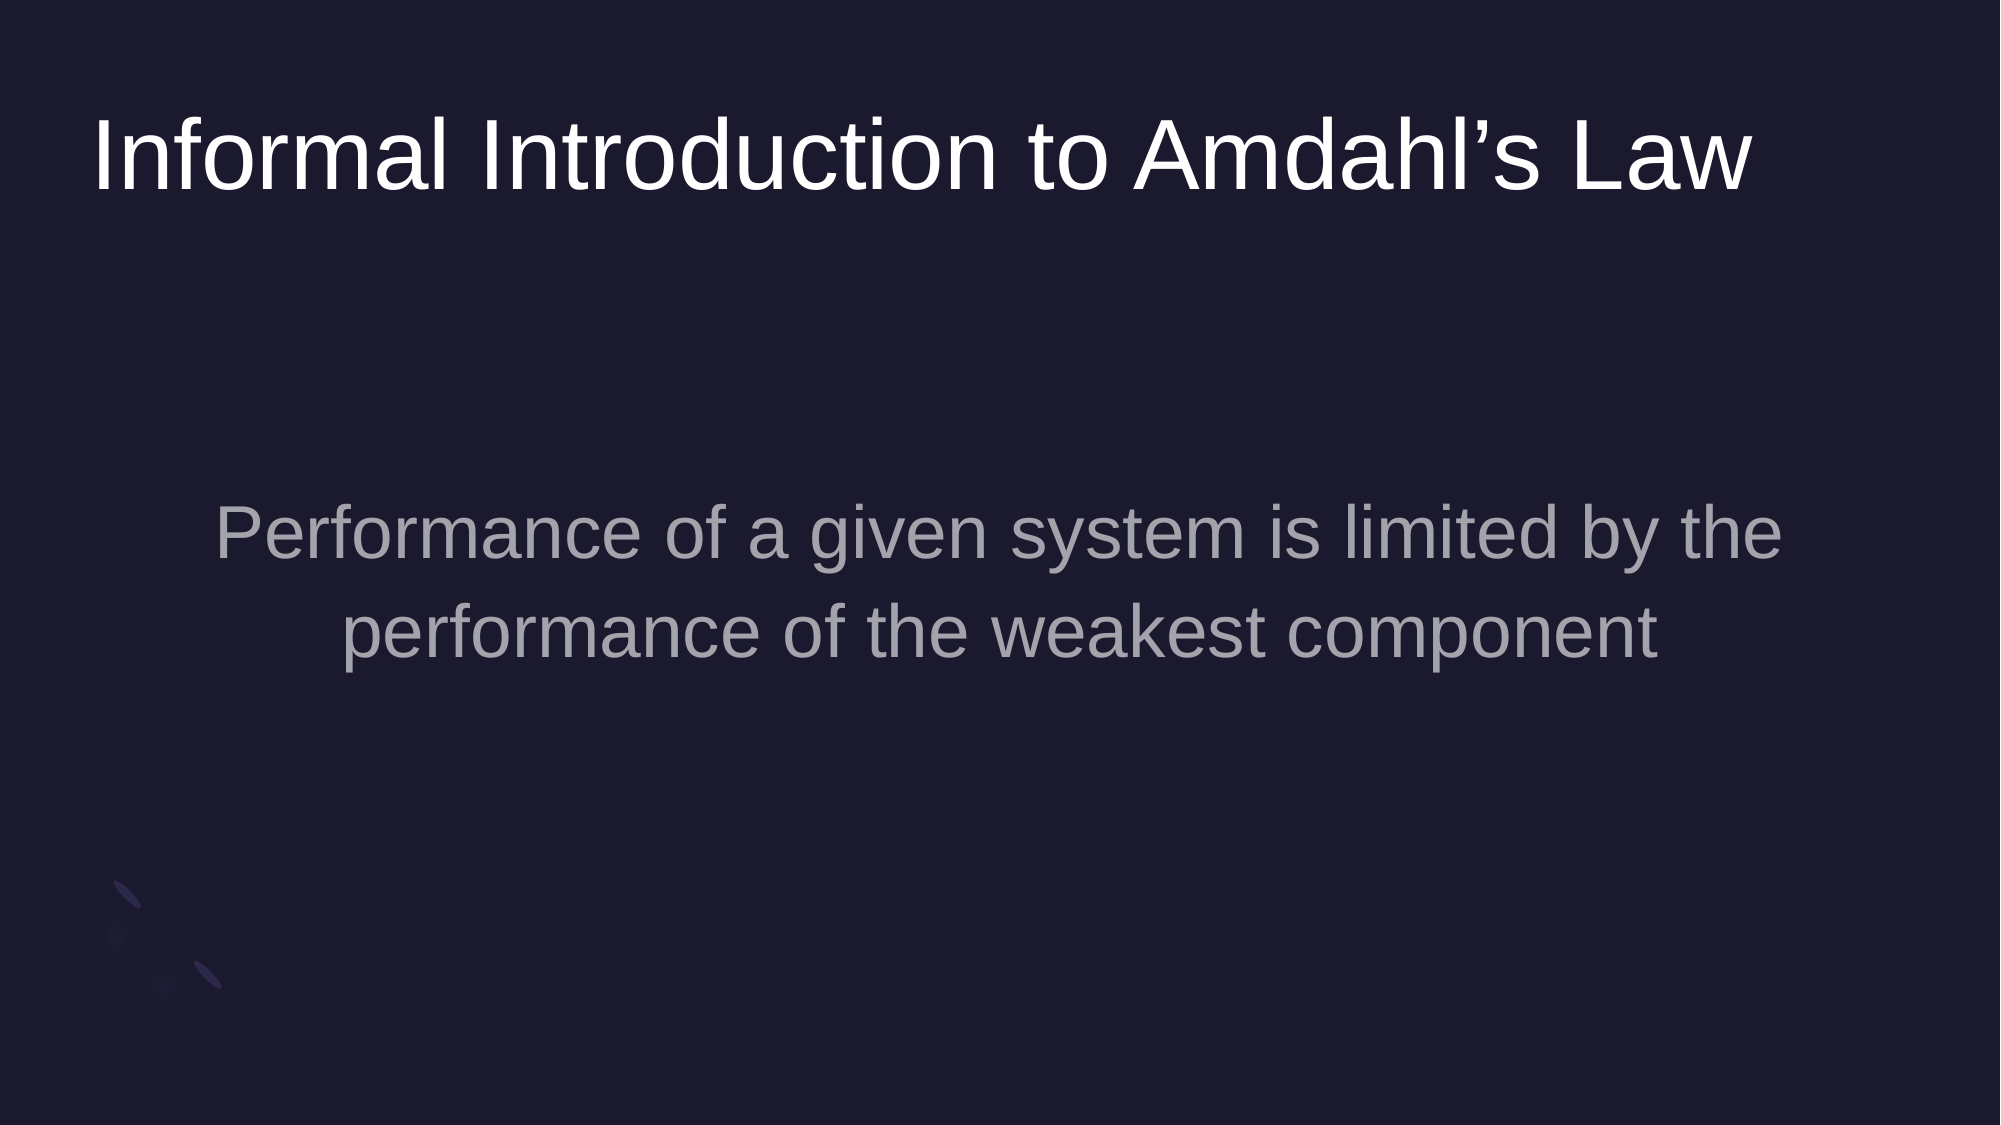

# Informal Introduction to Amdahl’s Law

Performance of a given system is limited by the performance of the weakest component